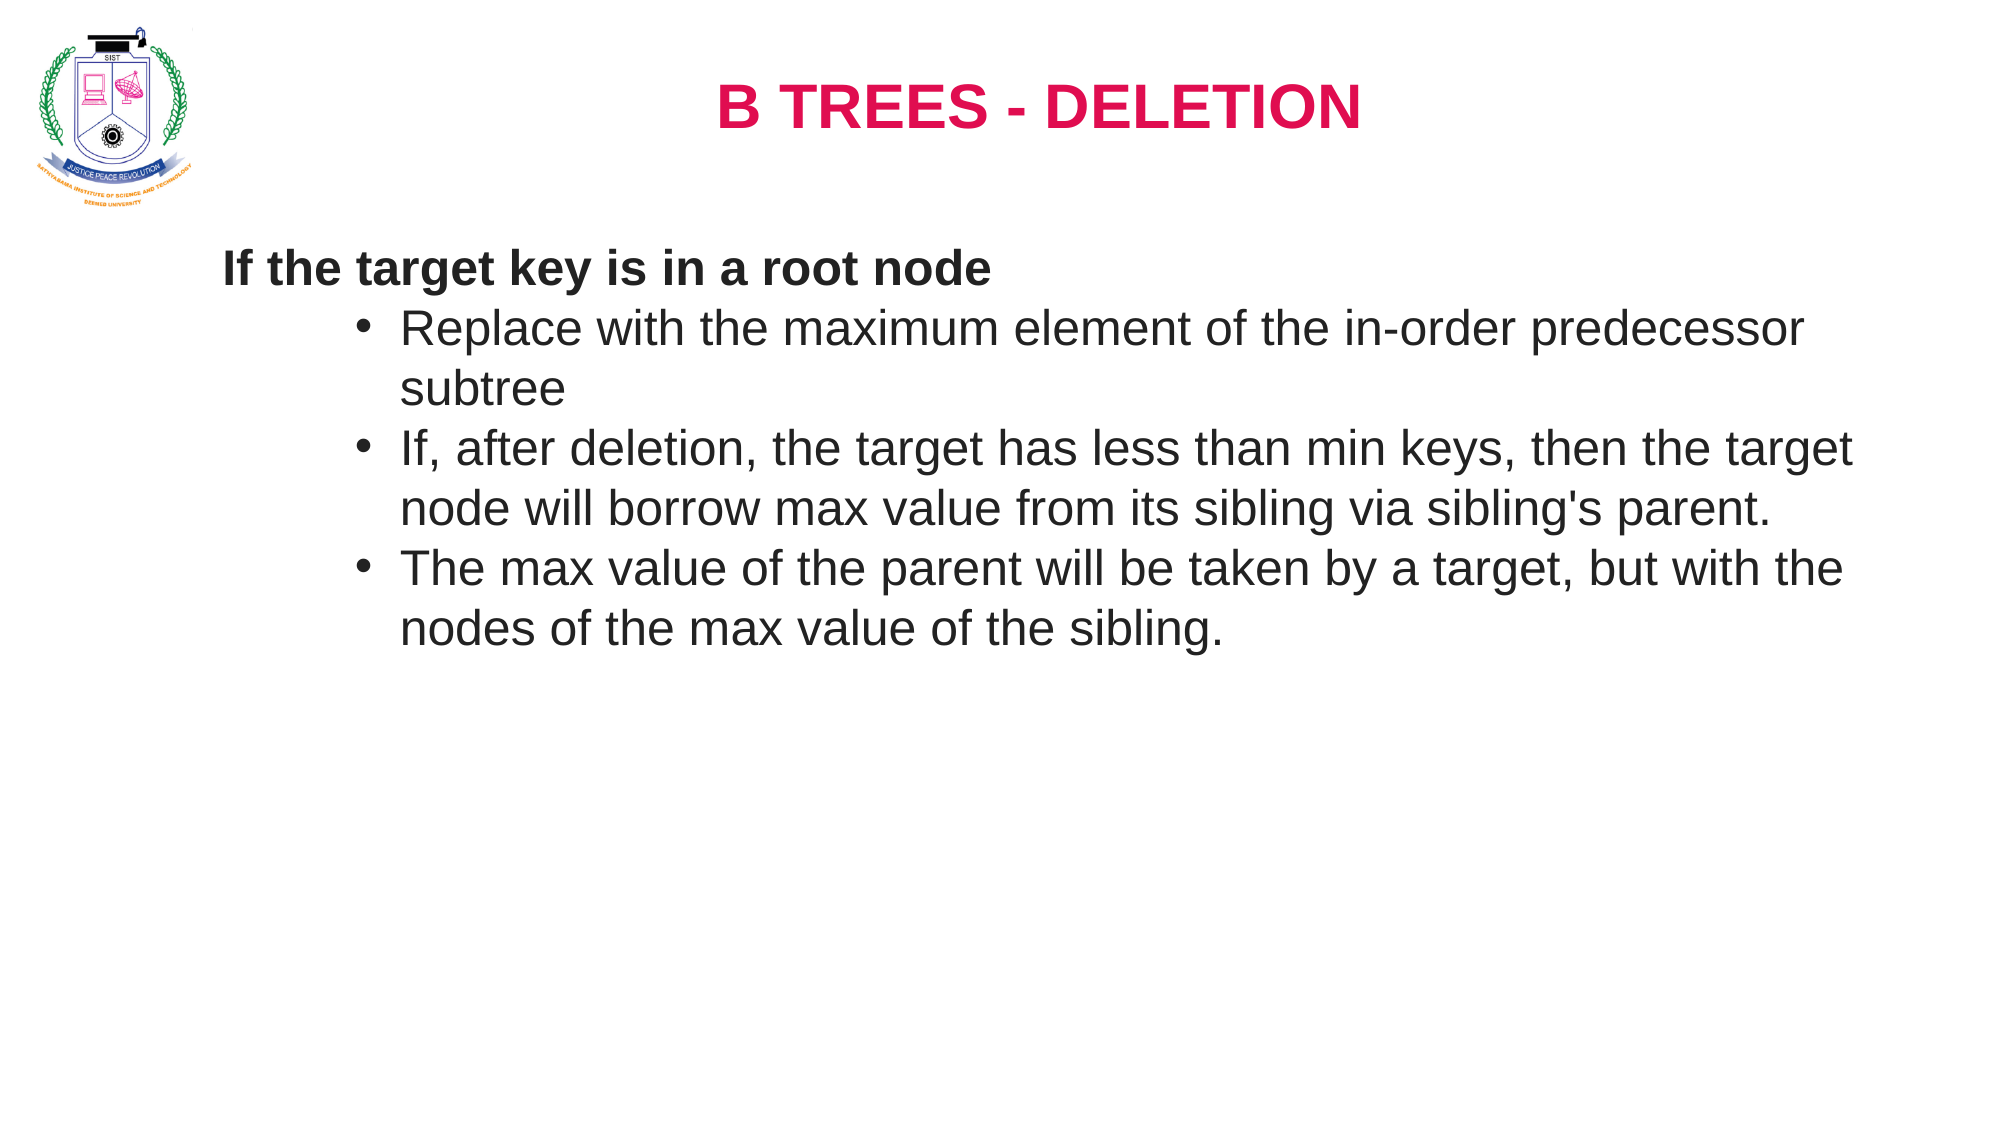

B TREES - DELETION
If the target key is in a root node
Replace with the maximum element of the in-order predecessor subtree
If, after deletion, the target has less than min keys, then the target node will borrow max value from its sibling via sibling's parent.
The max value of the parent will be taken by a target, but with the nodes of the max value of the sibling.